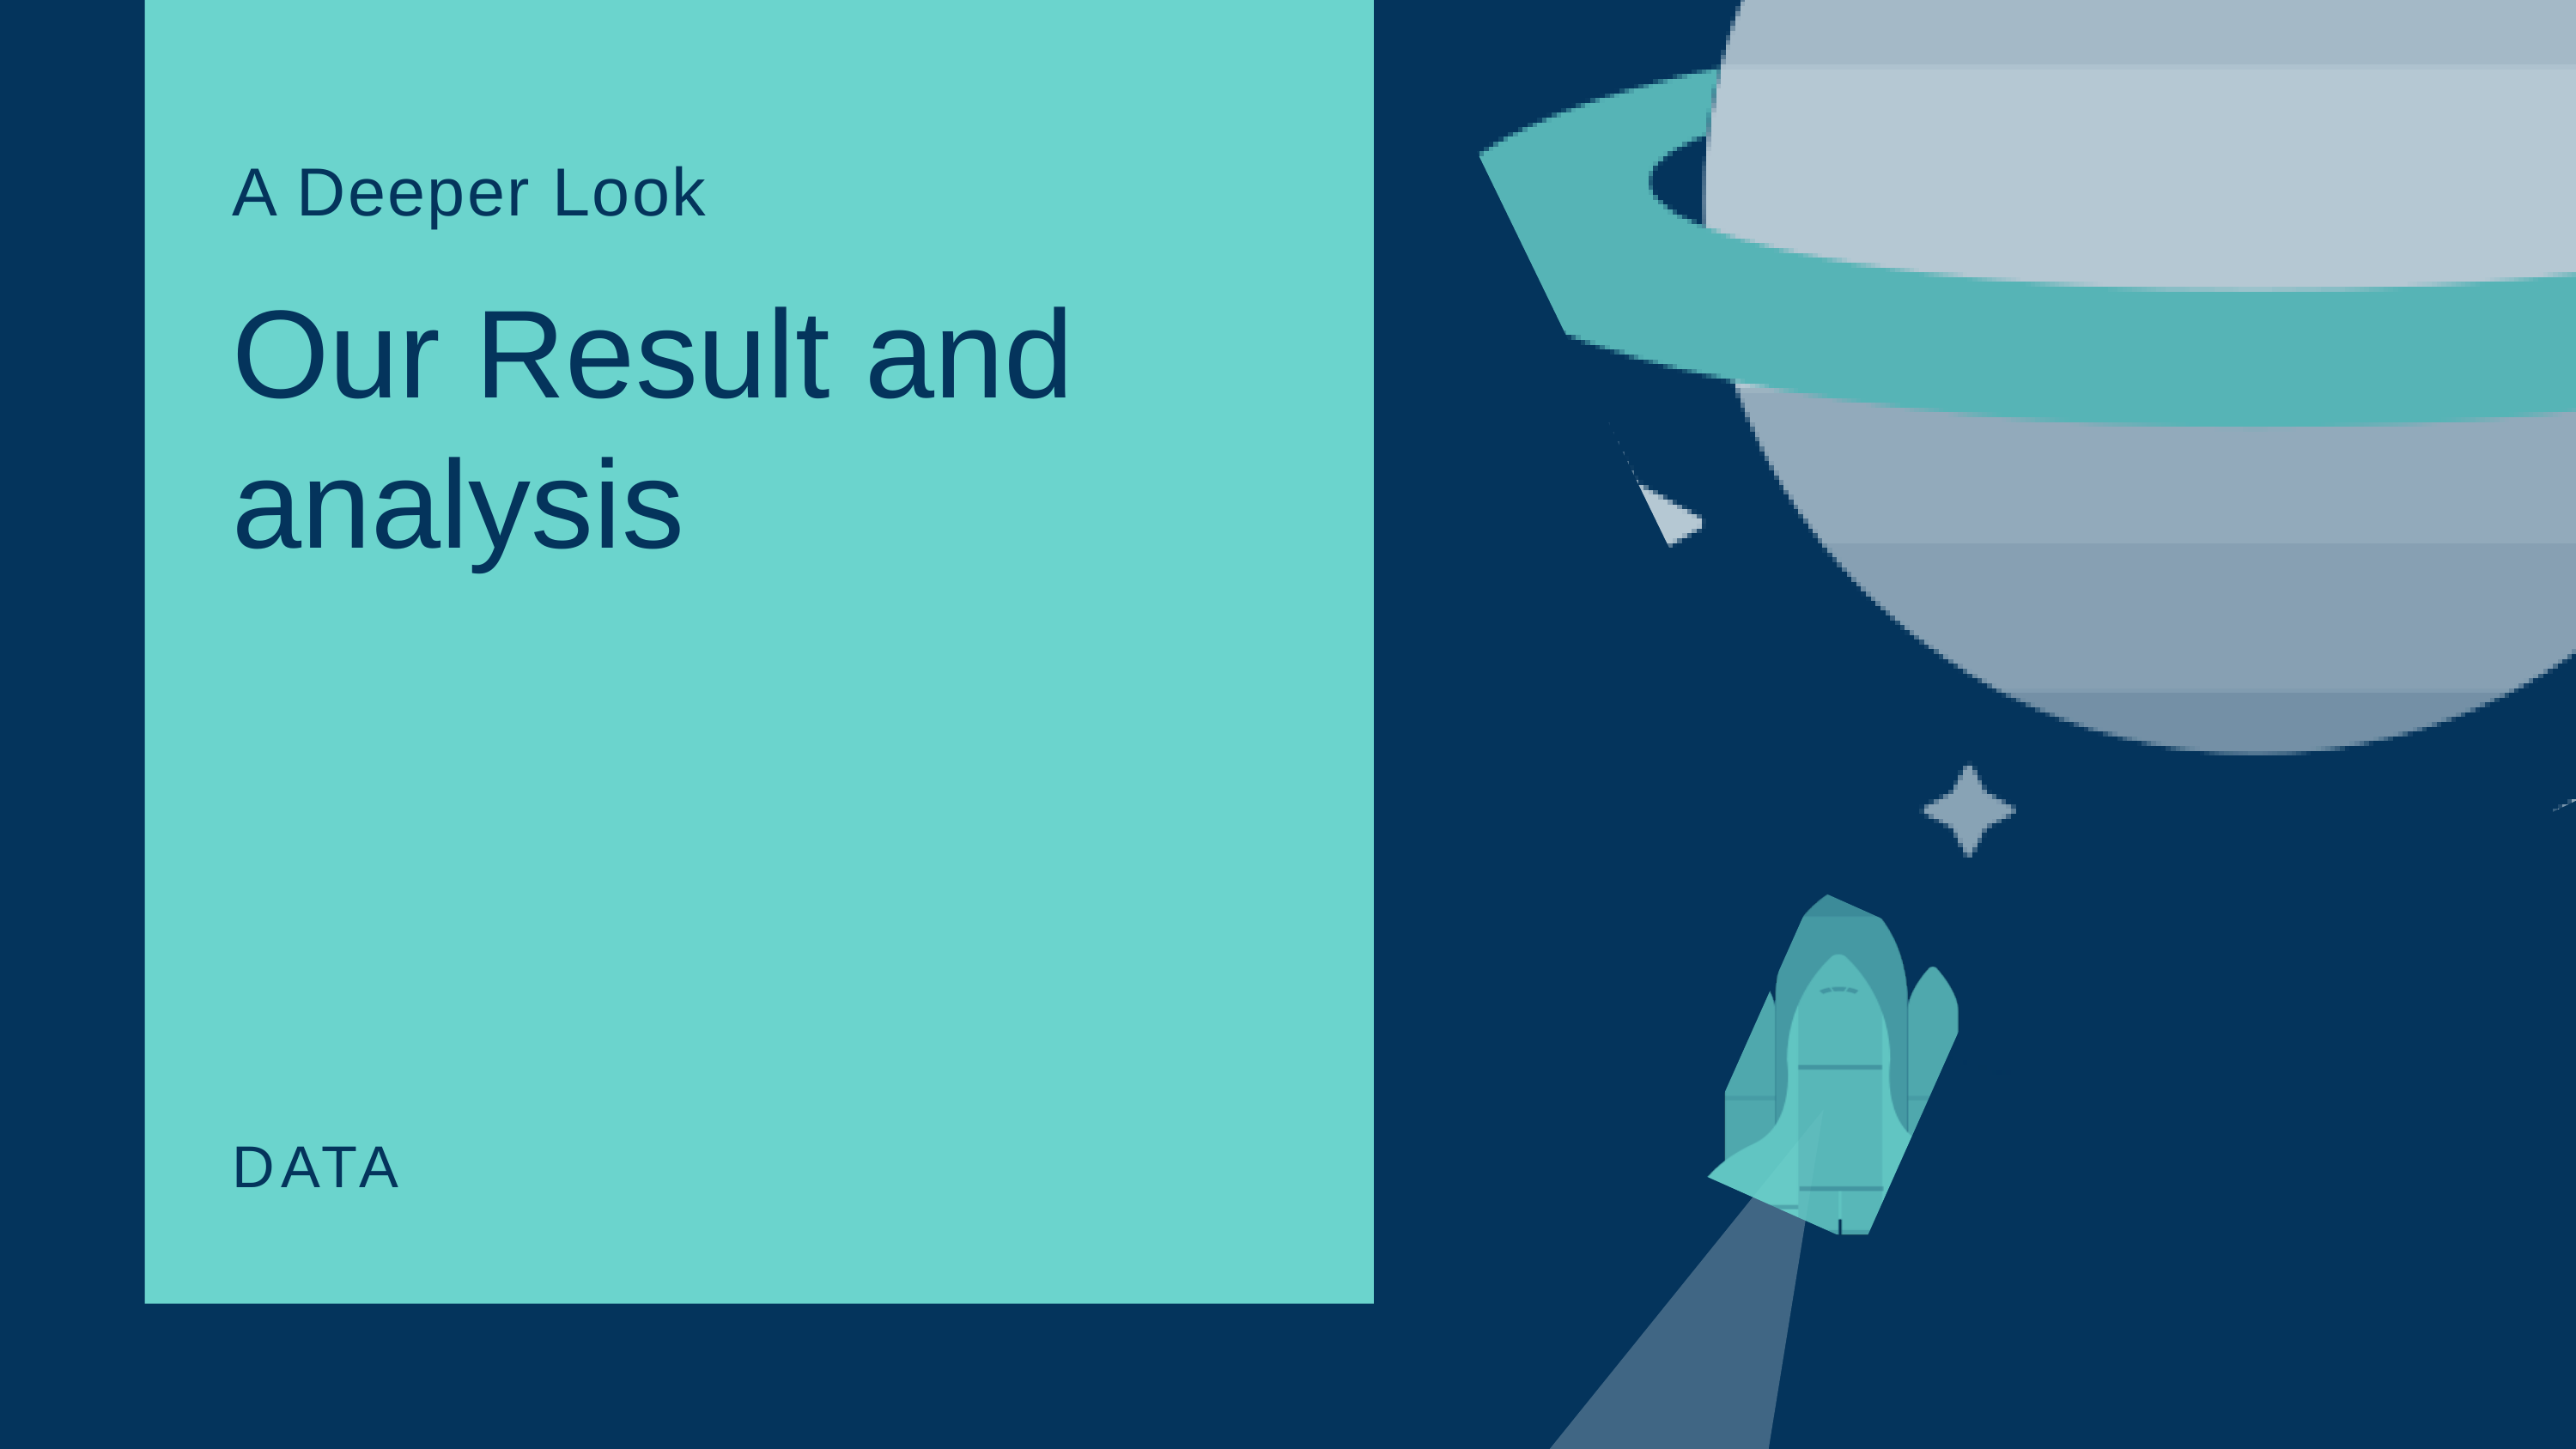

A Deeper Look
Our Result and analysis
DATA